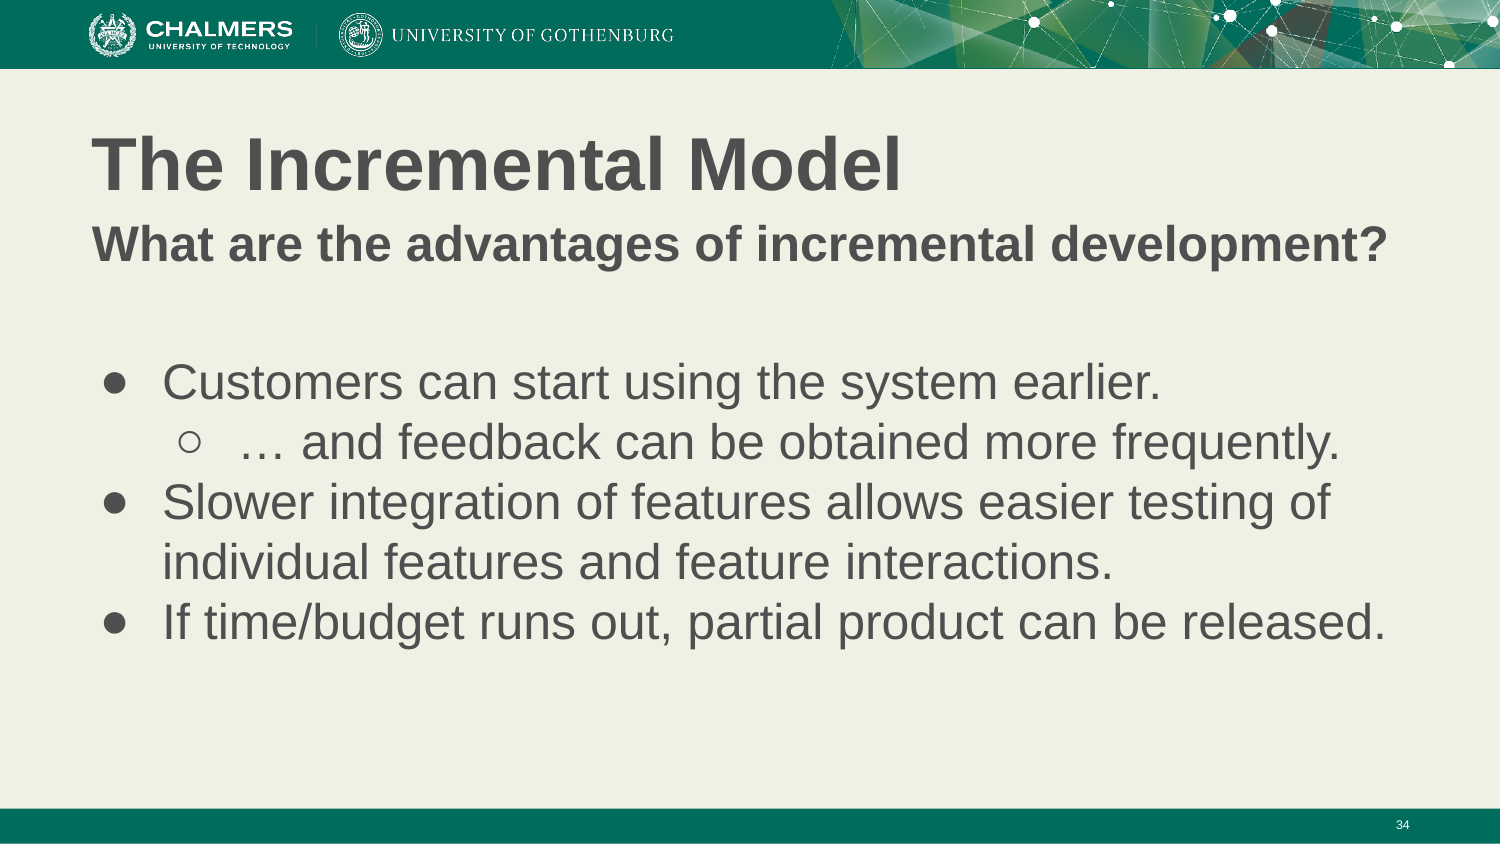

# The Incremental Model
What are the advantages of incremental development?

Customers can start using the system earlier.
… and feedback can be obtained more frequently.
Slower integration of features allows easier testing of individual features and feature interactions.
If time/budget runs out, partial product can be released.
34